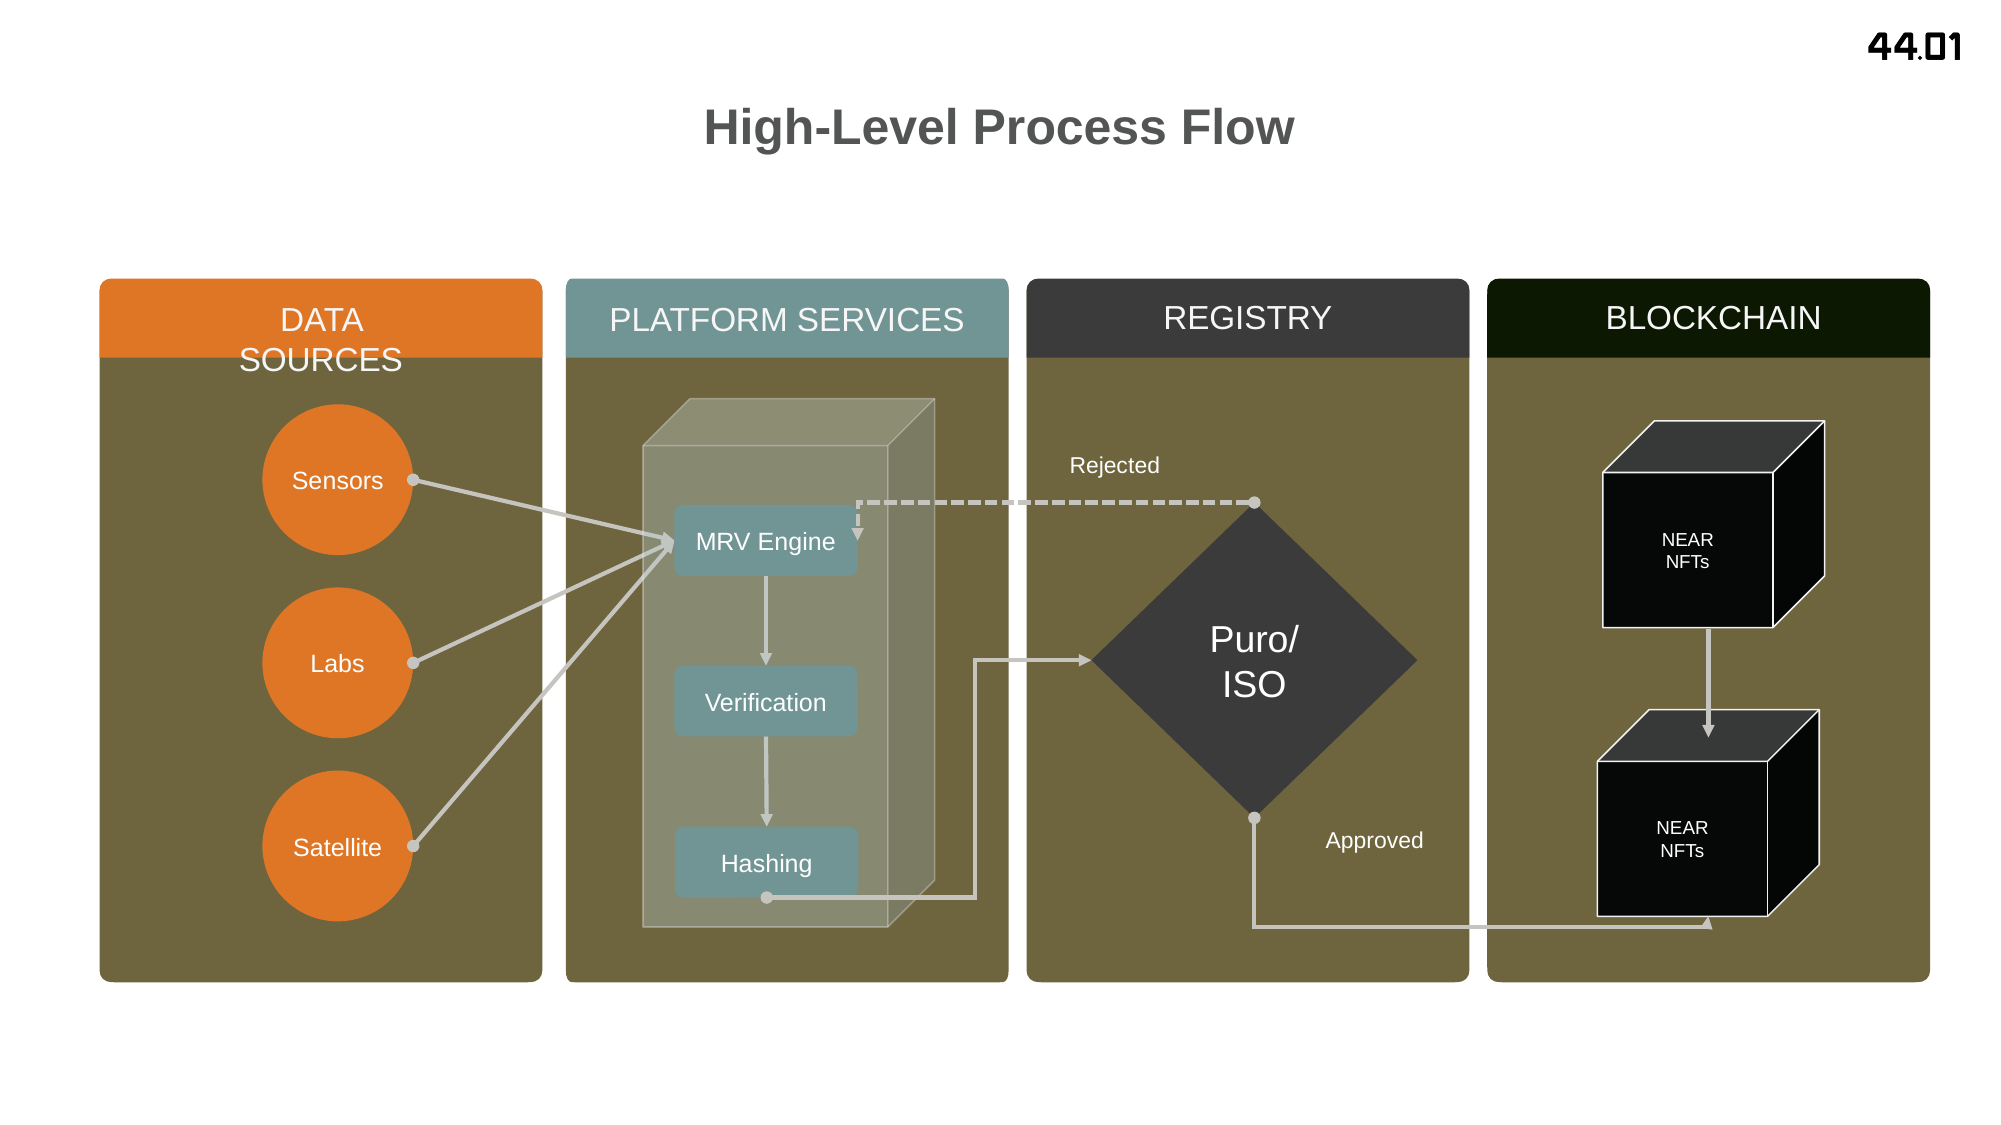

High-Level Process Flow

DATA SOURCES

PLATFORM SERVICES

REGISTRY

BLOCKCHAIN

Sensors
NEAR
NFTs
Rejected

Puro/
ISO
MRV Engine
Labs
Verification
NEAR
NFTs

Satellite
Approved
Hashing